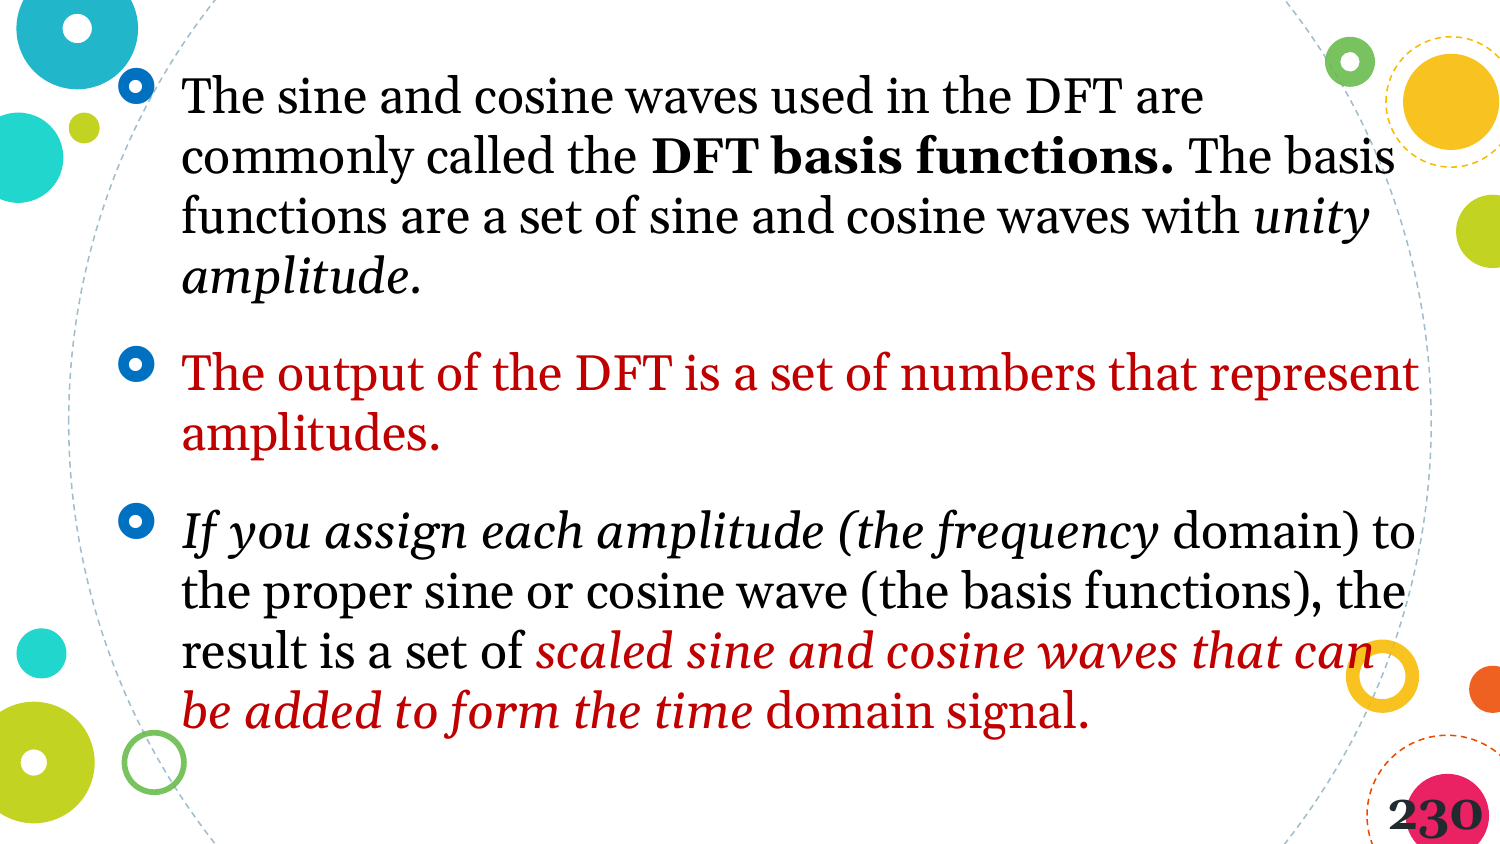

The sine and cosine waves used in the DFT are commonly called the DFT basis functions. The basis functions are a set of sine and cosine waves with unity amplitude.
The output of the DFT is a set of numbers that represent amplitudes.
If you assign each amplitude (the frequency domain) to the proper sine or cosine wave (the basis functions), the result is a set of scaled sine and cosine waves that can be added to form the time domain signal.
230